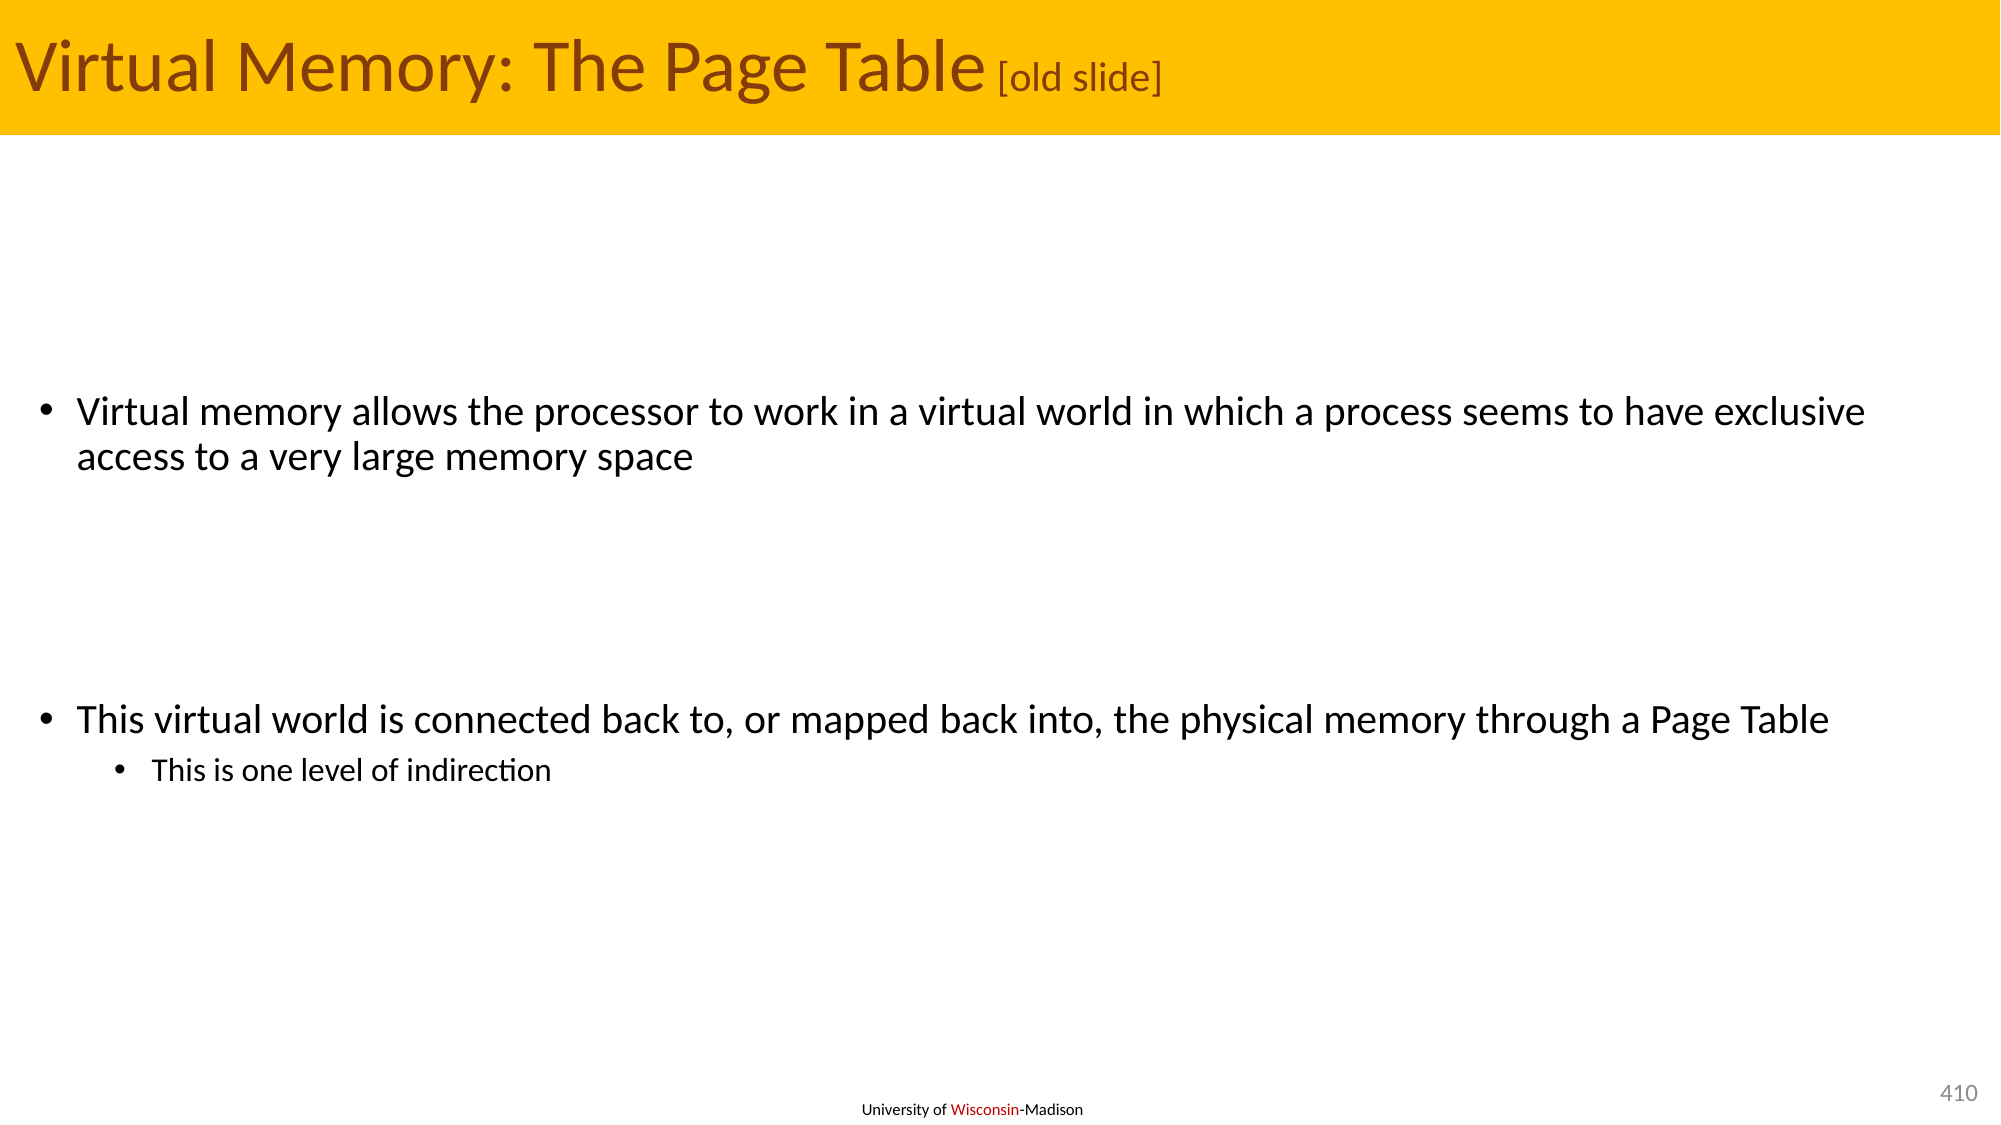

# Virtual Memory: The Page Table [old slide]

Virtual memory allows the processor to work in a virtual world in which a process seems to have exclusive access to a very large memory space

This virtual world is connected back to, or mapped back into, the physical memory through a Page Table
This is one level of indirection

410